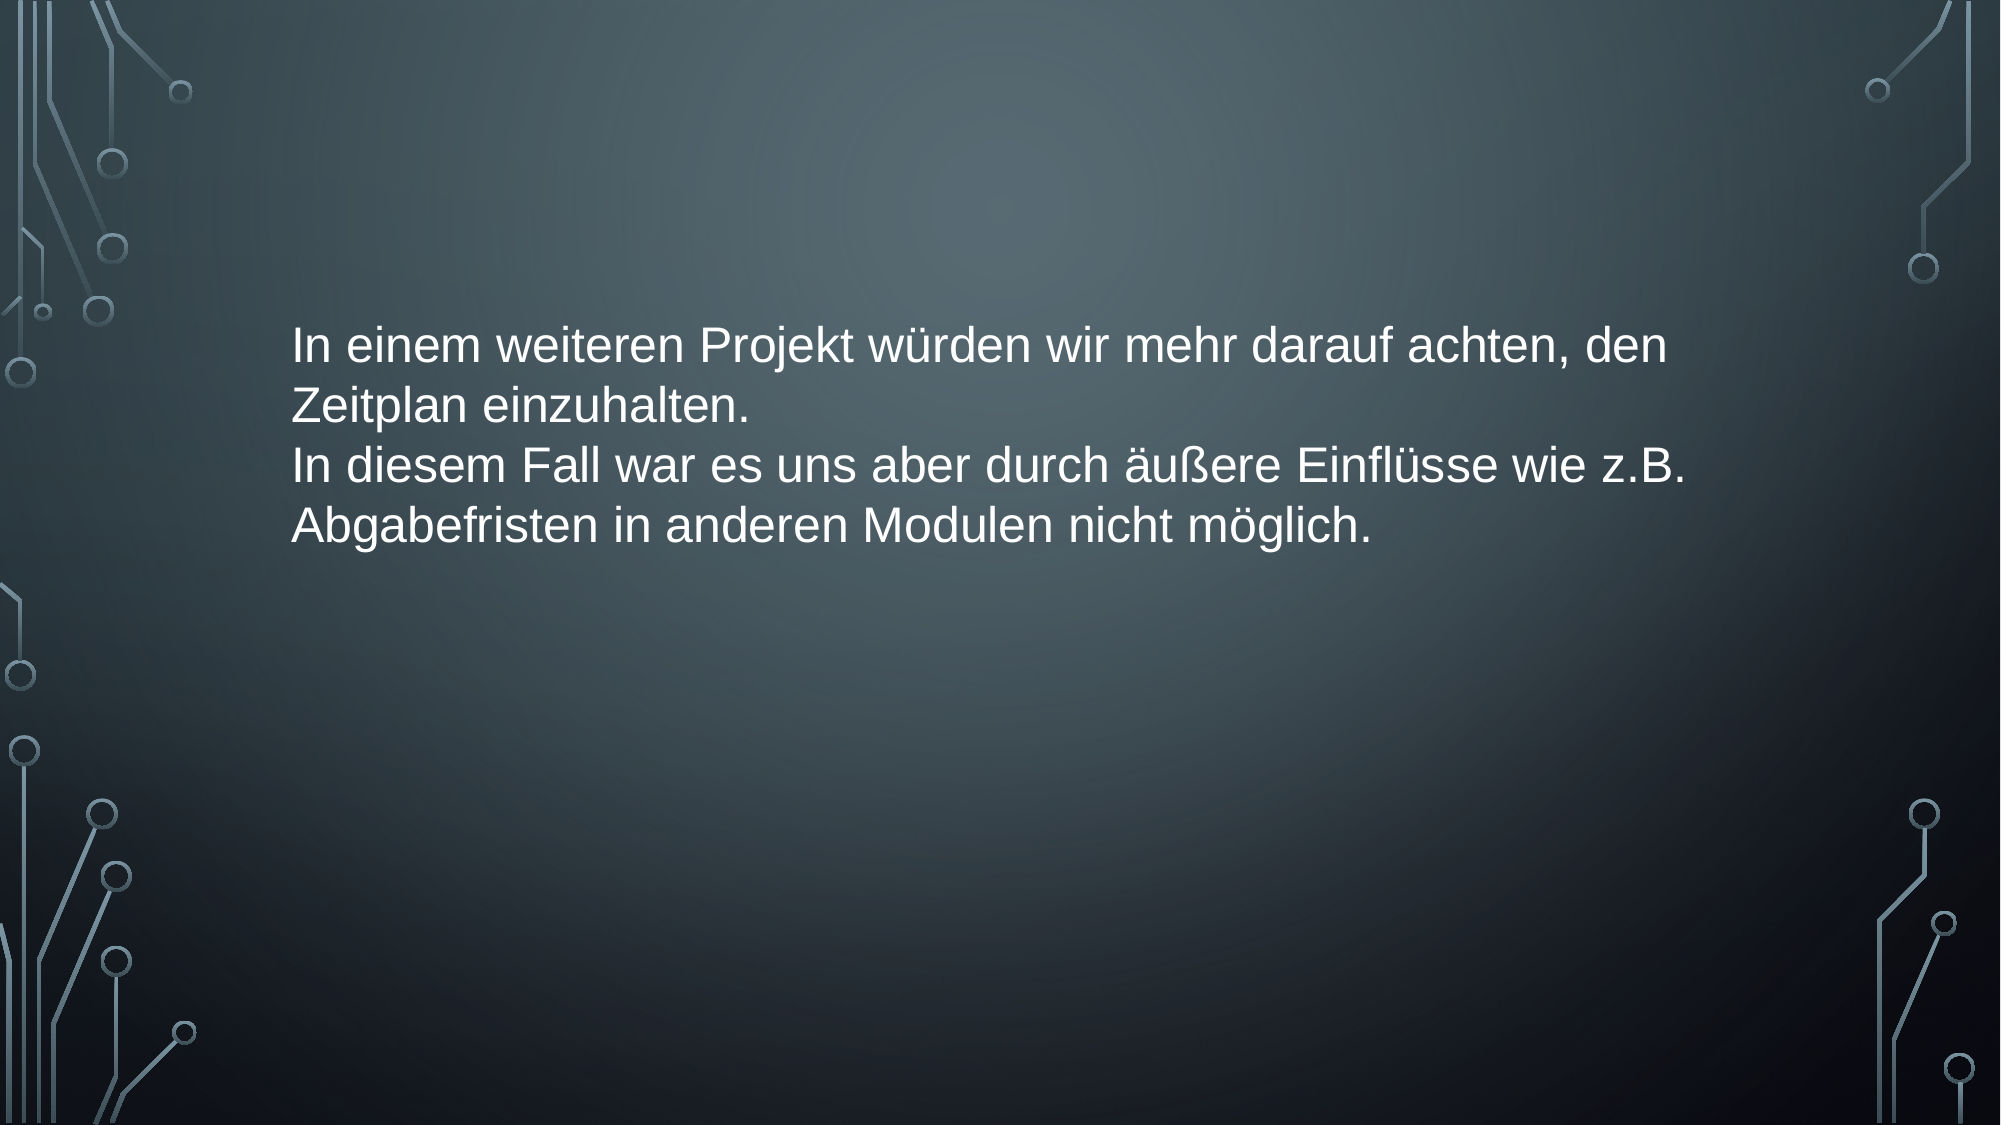

In einem weiteren Projekt würden wir mehr darauf achten, den Zeitplan einzuhalten.
In diesem Fall war es uns aber durch äußere Einflüsse wie z.B. Abgabefristen in anderen Modulen nicht möglich.